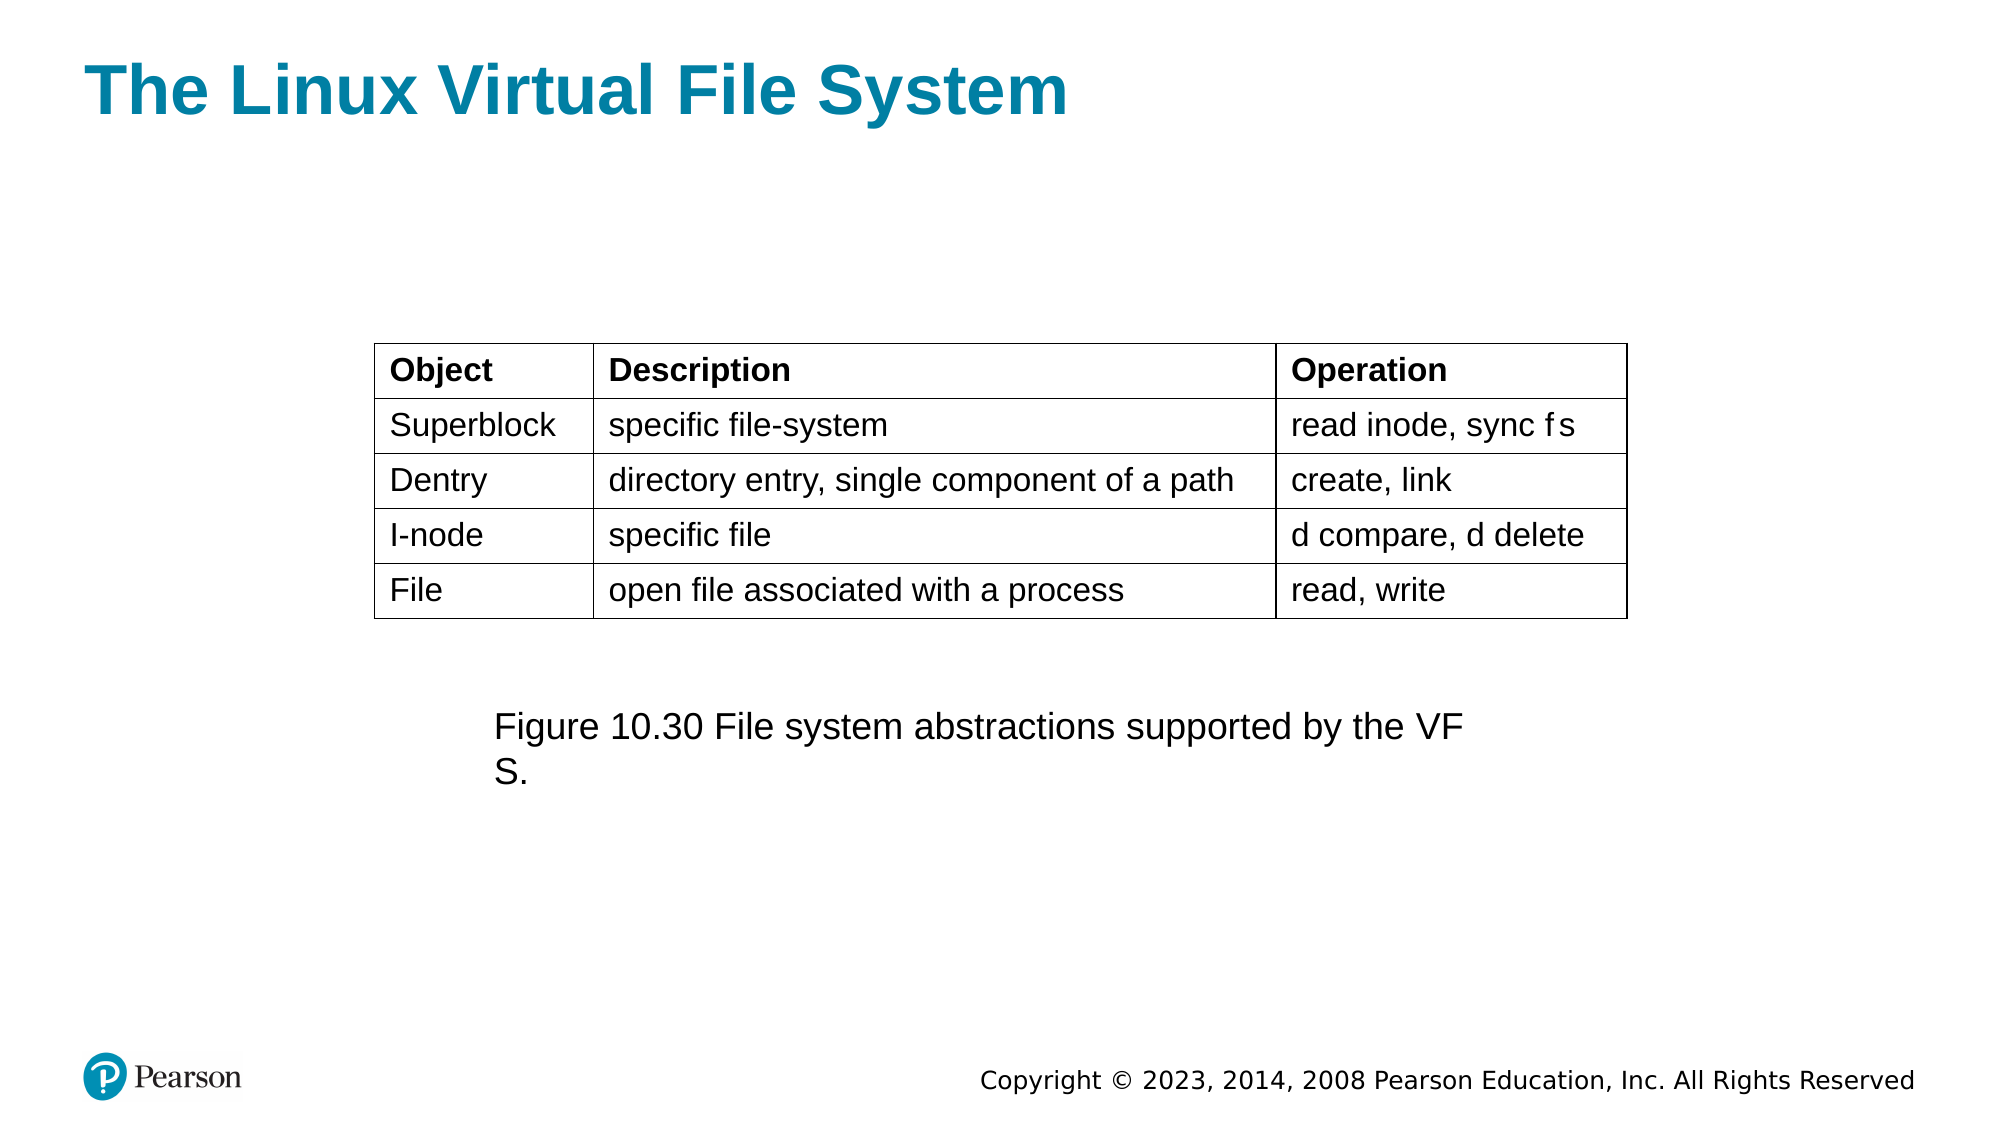

# The Linux Virtual File System
| Object | Description | Operation |
| --- | --- | --- |
| Superblock | specific file-system | read inode, sync f s |
| Dentry | directory entry, single component of a path | create, link |
| I-node | specific file | d compare, d delete |
| File | open file associated with a process | read, write |
Figure 10.30 File system abstractions supported by the V F S.